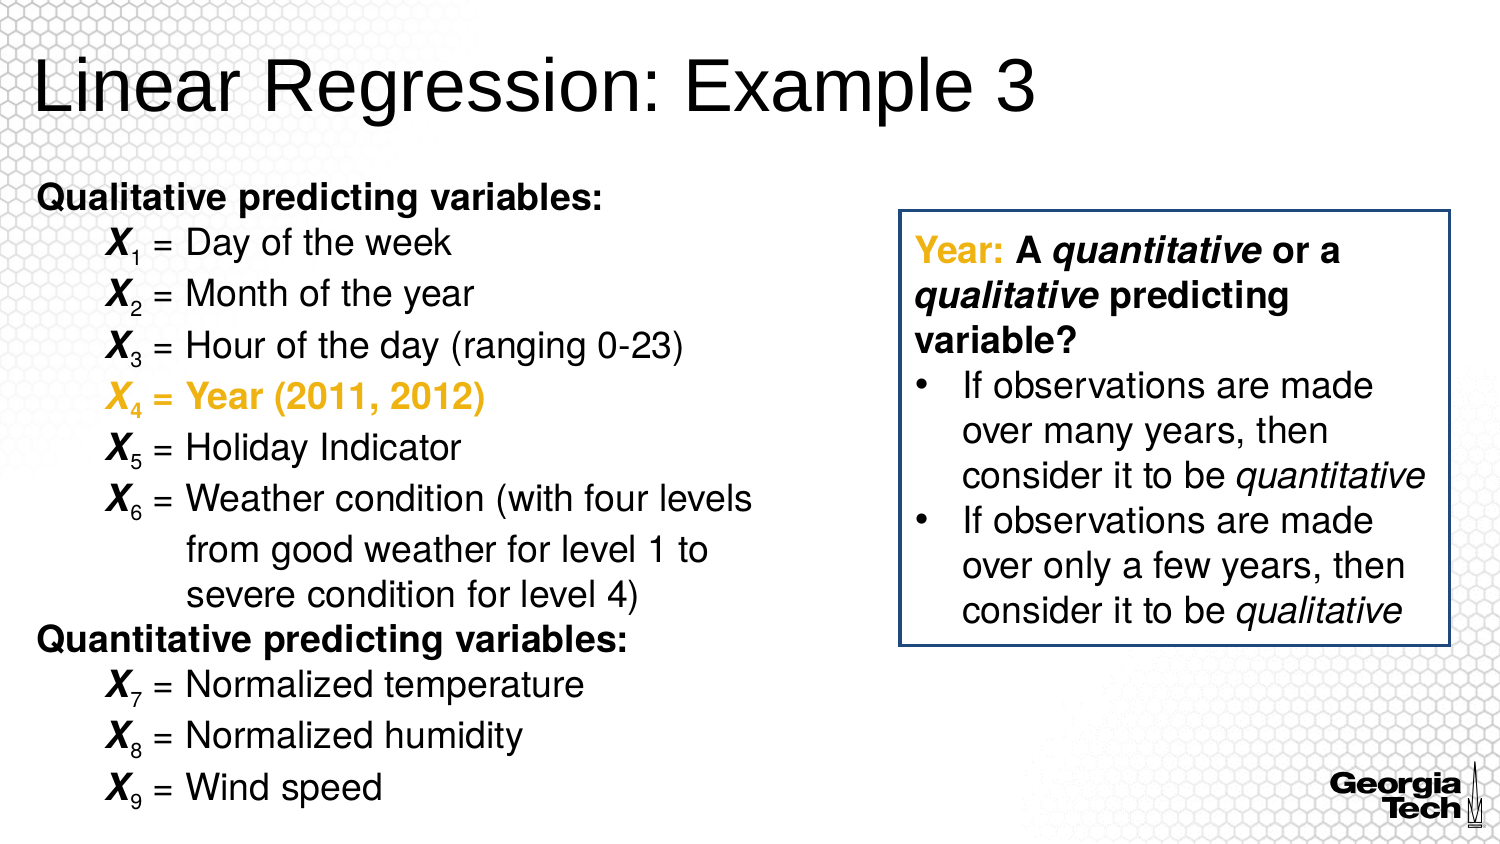

Linear Regression: Example 3
Qualitative predicting variables:
X1 = Day of the week
X2 = Month of the year
X3 = Hour of the day (ranging 0-23)
X4 = Year (2011, 2012)
X5 = Holiday Indicator
X6 = Weather condition (with four levels from good weather for level 1 to severe condition for level 4)
Quantitative predicting variables:
X7 = Normalized temperature
X8 = Normalized humidity
X9 = Wind speed
Year: A quantitative or a qualitative predicting variable?
If observations are made over many years, then consider it to be quantitative
If observations are made over only a few years, then consider it to be qualitative